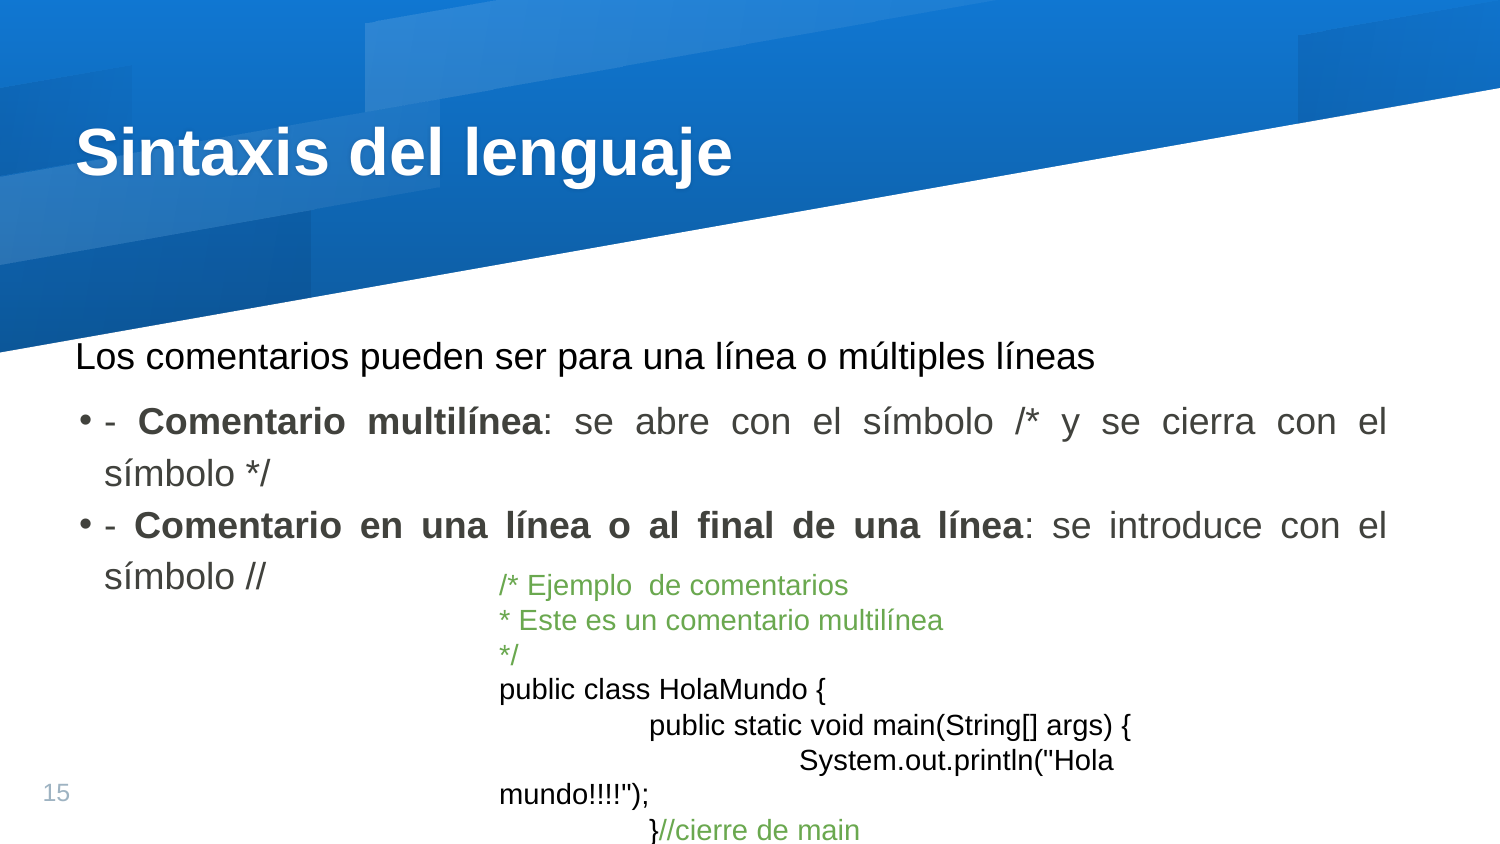

# Sintaxis del lenguaje

Los comentarios pueden ser para una línea o múltiples líneas
- Comentario multilínea: se abre con el símbolo /* y se cierra con el símbolo */
- Comentario en una línea o al final de una línea: se introduce con el símbolo //

/* Ejemplo  de comentarios
* Este es un comentario multilínea
*/
public class HolaMundo {
	public static void main(String[] args) {
		System.out.println("Hola mundo!!!!");
	}//cierre de main
}//cierre de clase
15